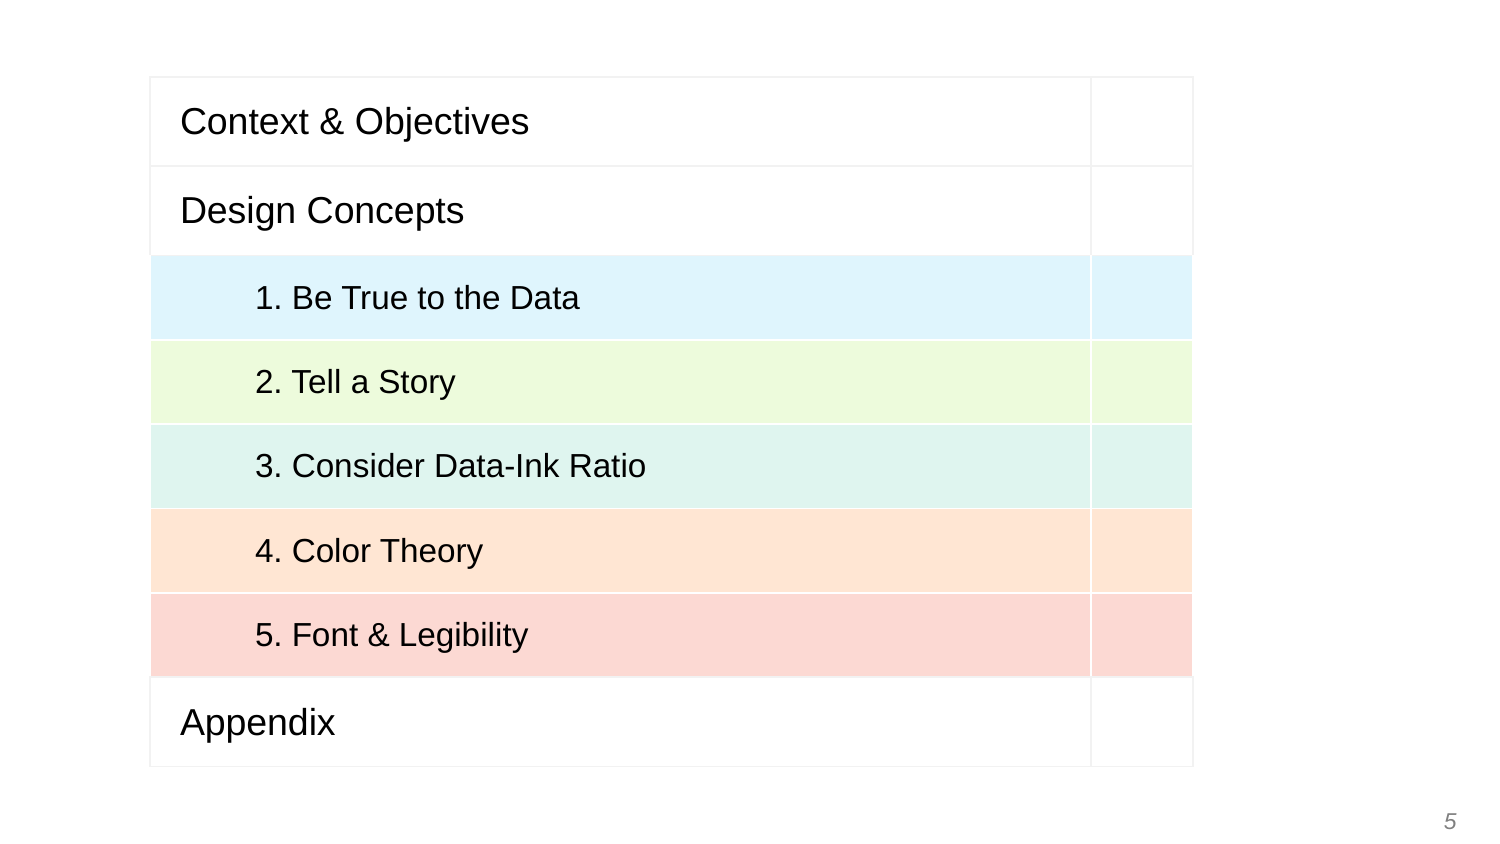

| Context & Objectives |  |
| --- | --- |
| Design Concepts |  |
| 1. Be True to the Data |  |
| 2. Tell a Story |  |
| 3. Consider Data-Ink Ratio |  |
| 4. Color Theory |  |
| 5. Font & Legibility |  |
| Appendix |  |